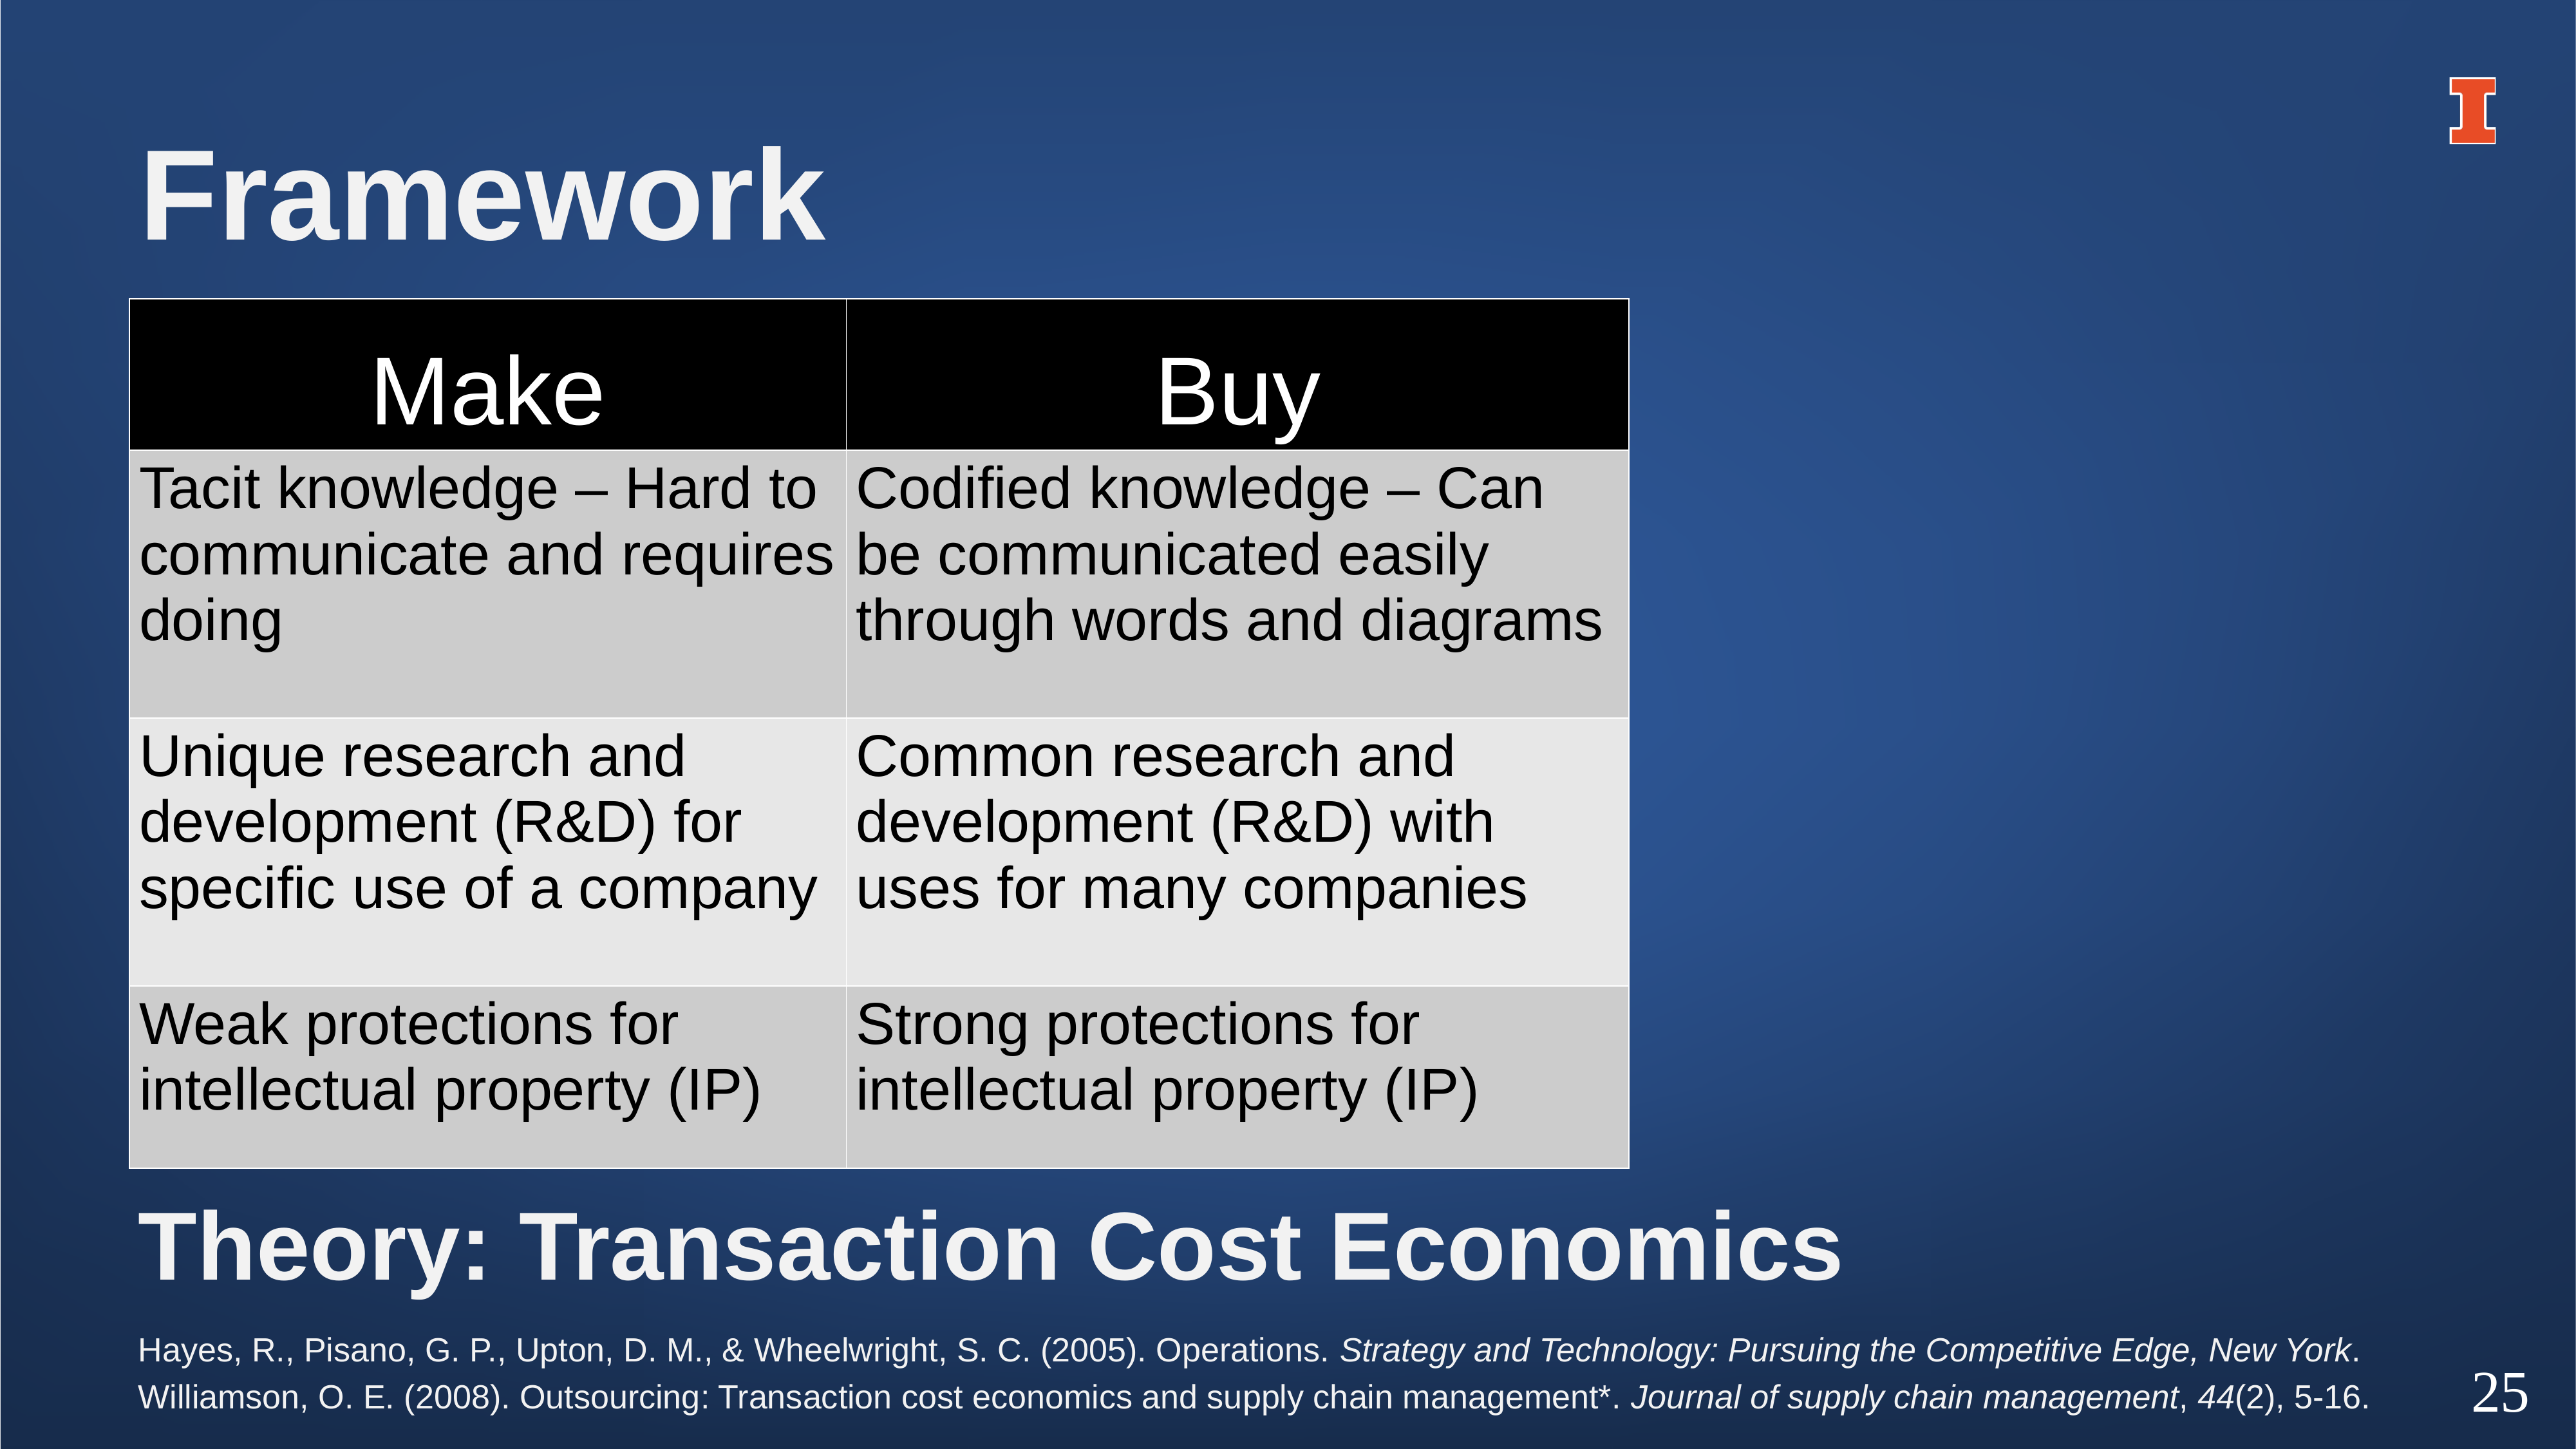

# Framework
| Make | Buy |
| --- | --- |
| Tacit knowledge – Hard to communicate and requires doing | Codified knowledge – Can be communicated easily through words and diagrams |
| Unique research and development (R&D) for specific use of a company | Common research and development (R&D) with uses for many companies |
| Weak protections for intellectual property (IP) | Strong protections for intellectual property (IP) |
Theory: Transaction Cost Economics
Hayes, R., Pisano, G. P., Upton, D. M., & Wheelwright, S. C. (2005). Operations. Strategy and Technology: Pursuing the Competitive Edge, New York.
Williamson, O. E. (2008). Outsourcing: Transaction cost economics and supply chain management*. Journal of supply chain management, 44(2), 5-16.